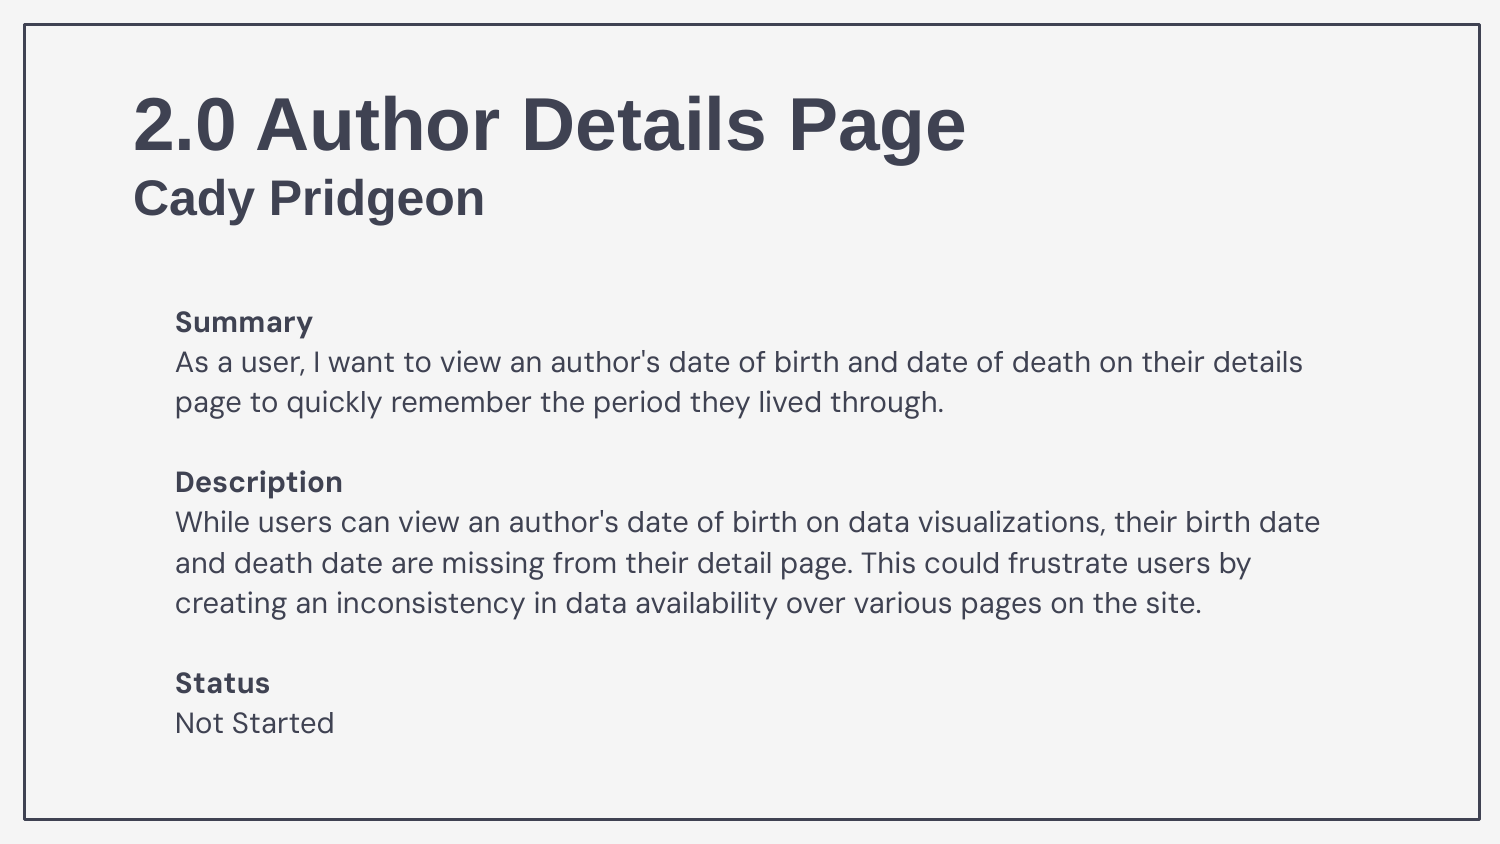

# 2.0 Author Details Page
Cady Pridgeon
Summary
As a user, I want to view an author's date of birth and date of death on their details page to quickly remember the period they lived through.

Description
While users can view an author's date of birth on data visualizations, their birth date and death date are missing from their detail page. This could frustrate users by creating an inconsistency in data availability over various pages on the site.

Status
Not Started